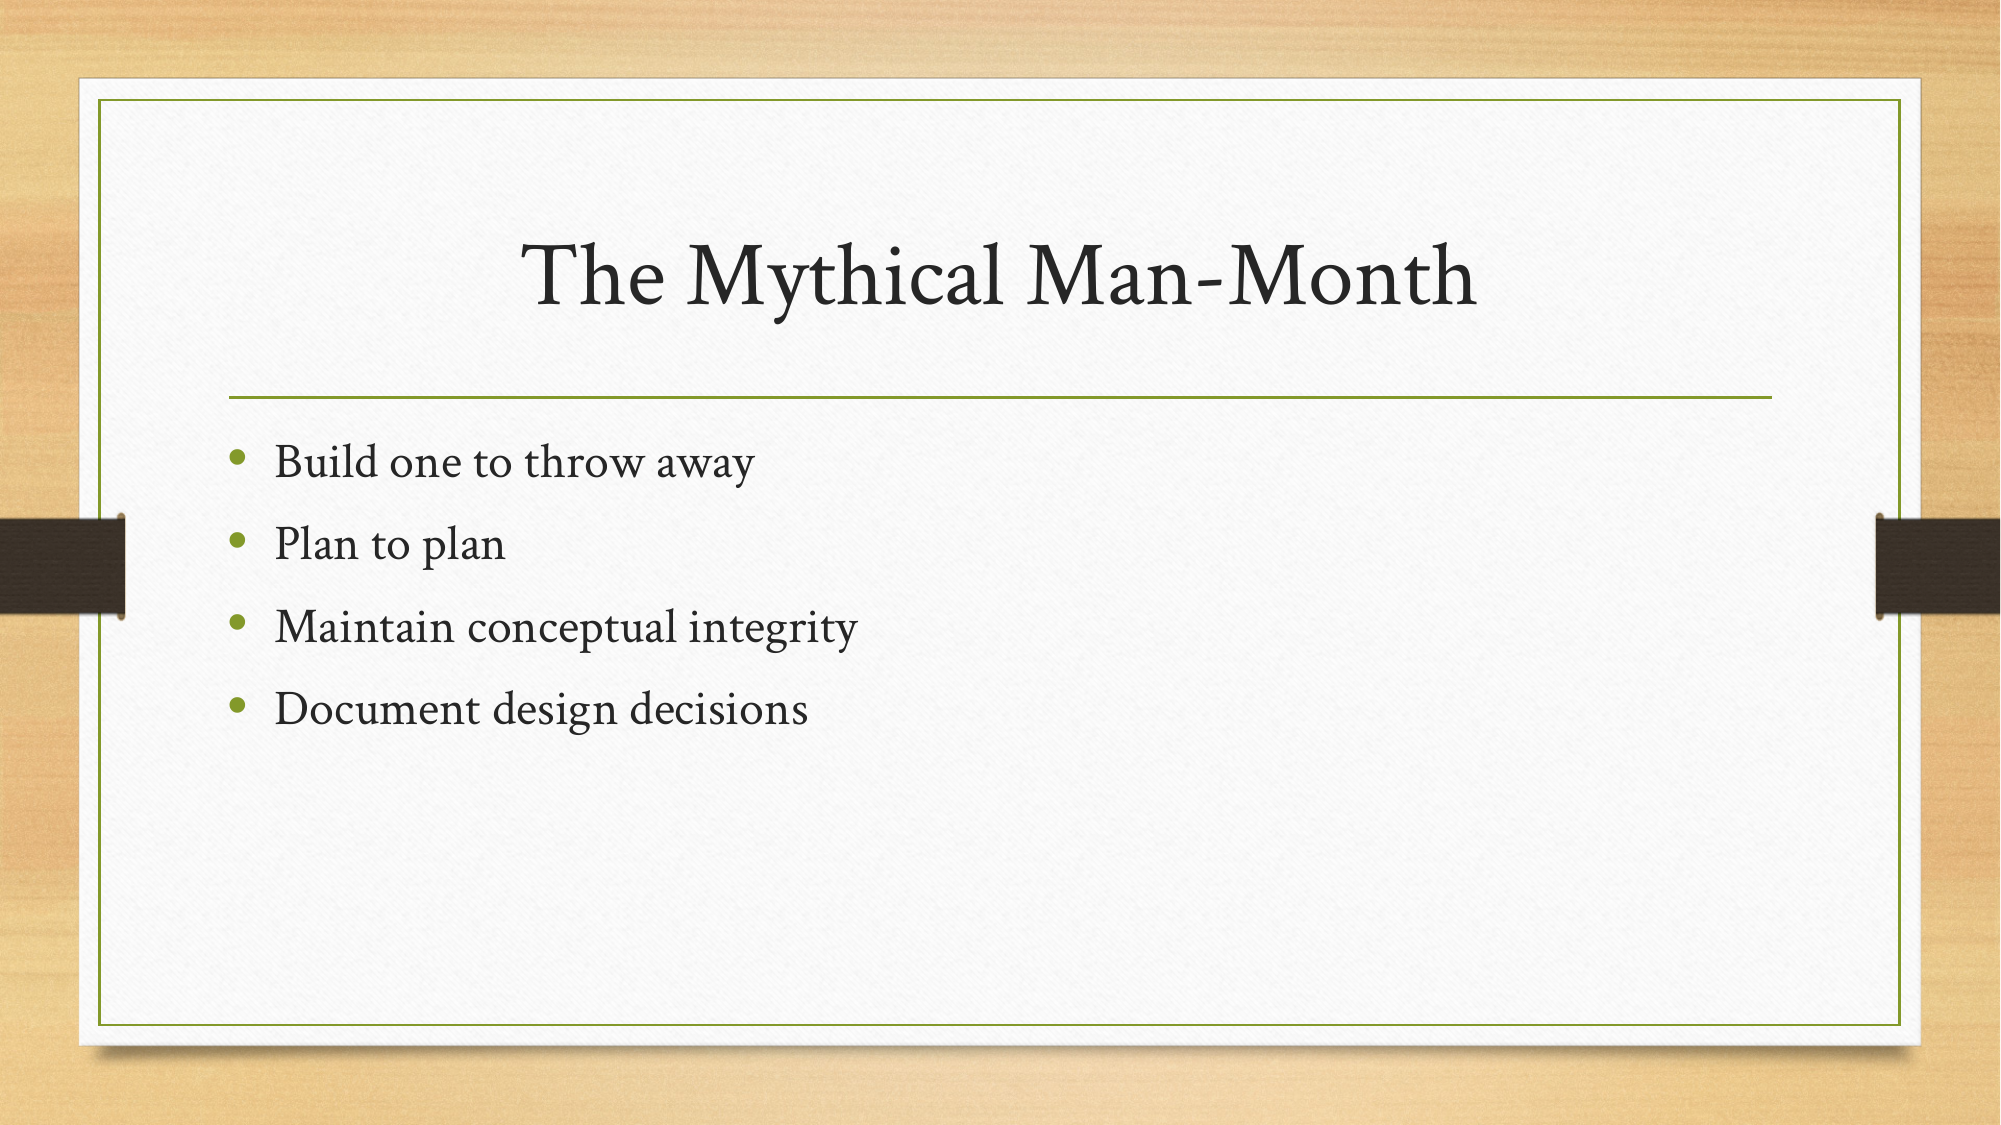

# The Mythical Man-Month
Build one to throw away
Plan to plan
Maintain conceptual integrity
Document design decisions